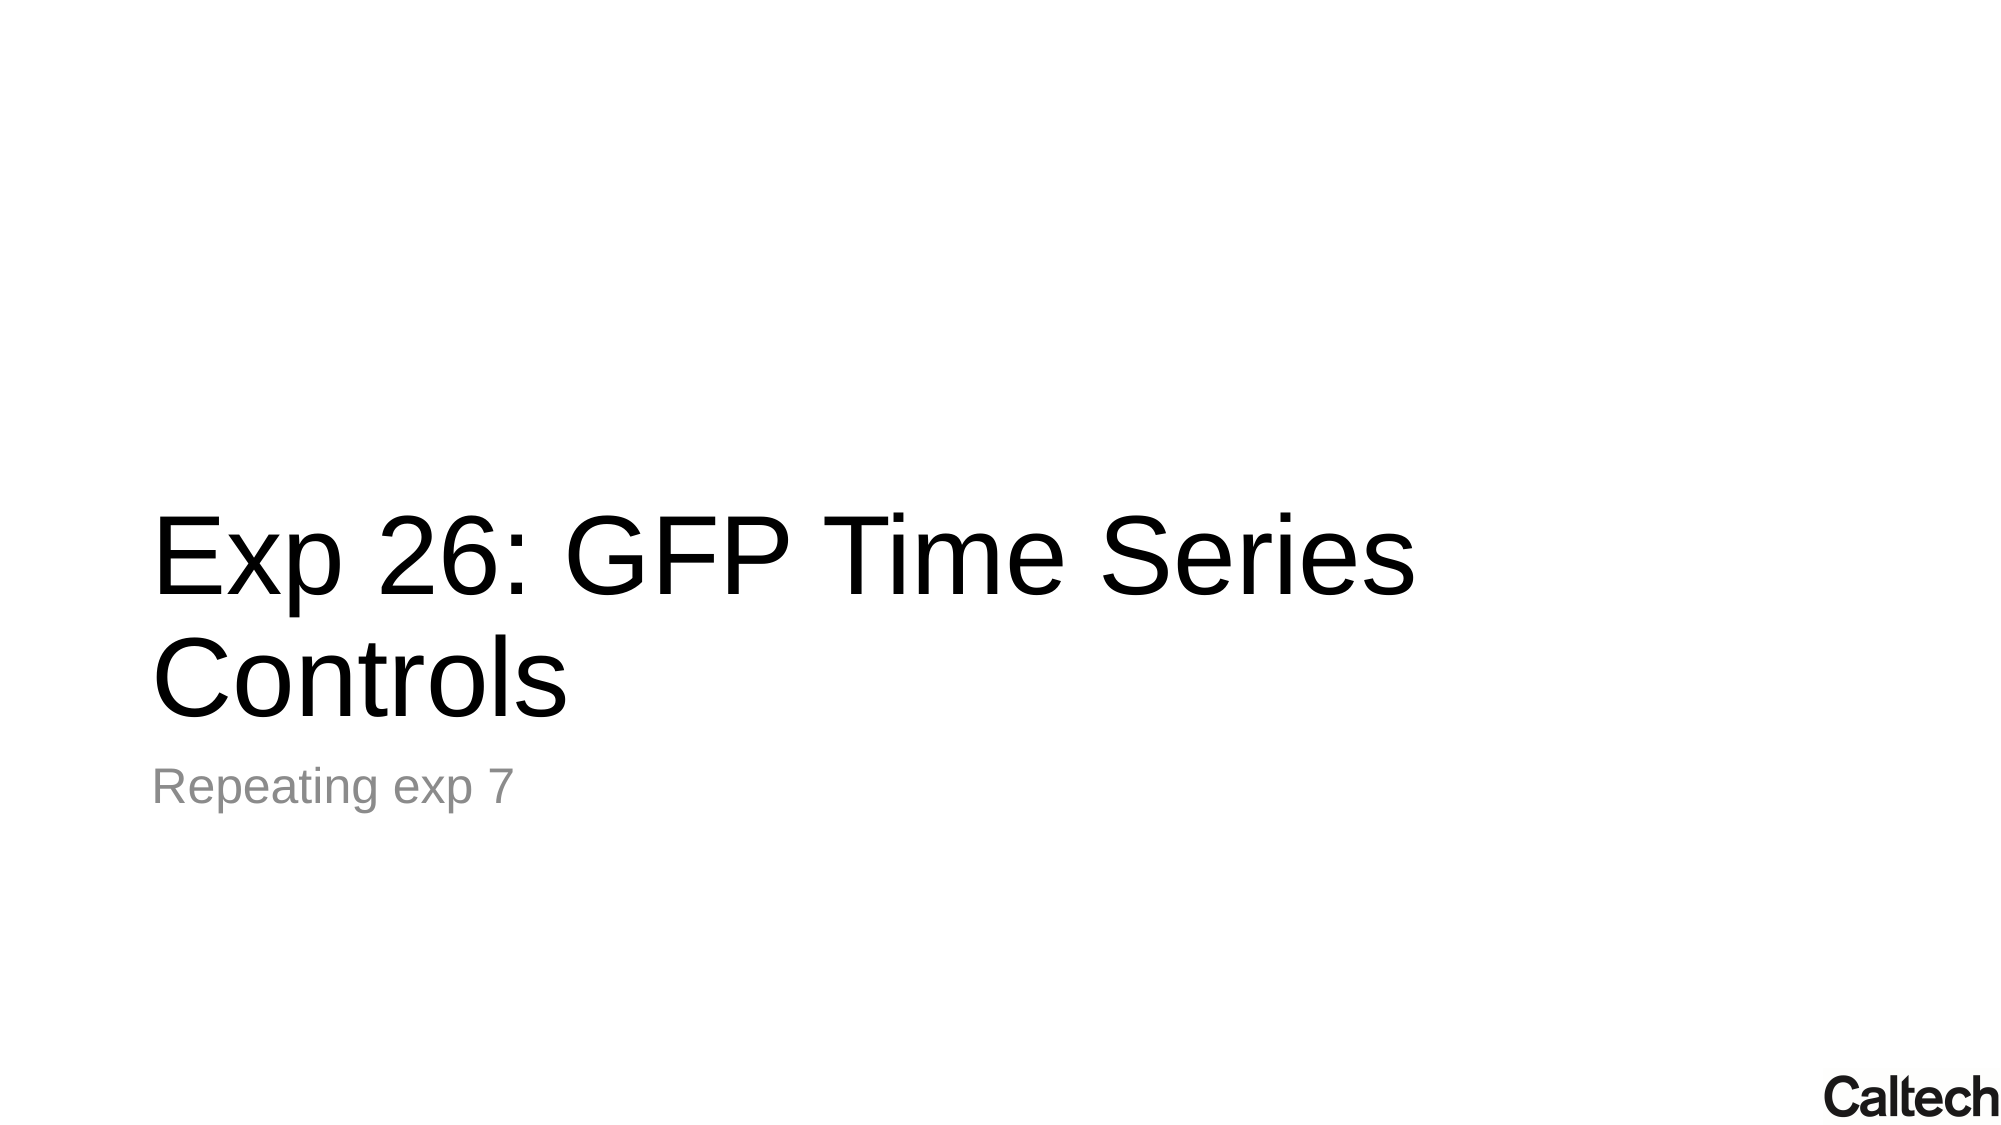

# Exp 26: GFP Time Series Controls
Repeating exp 7